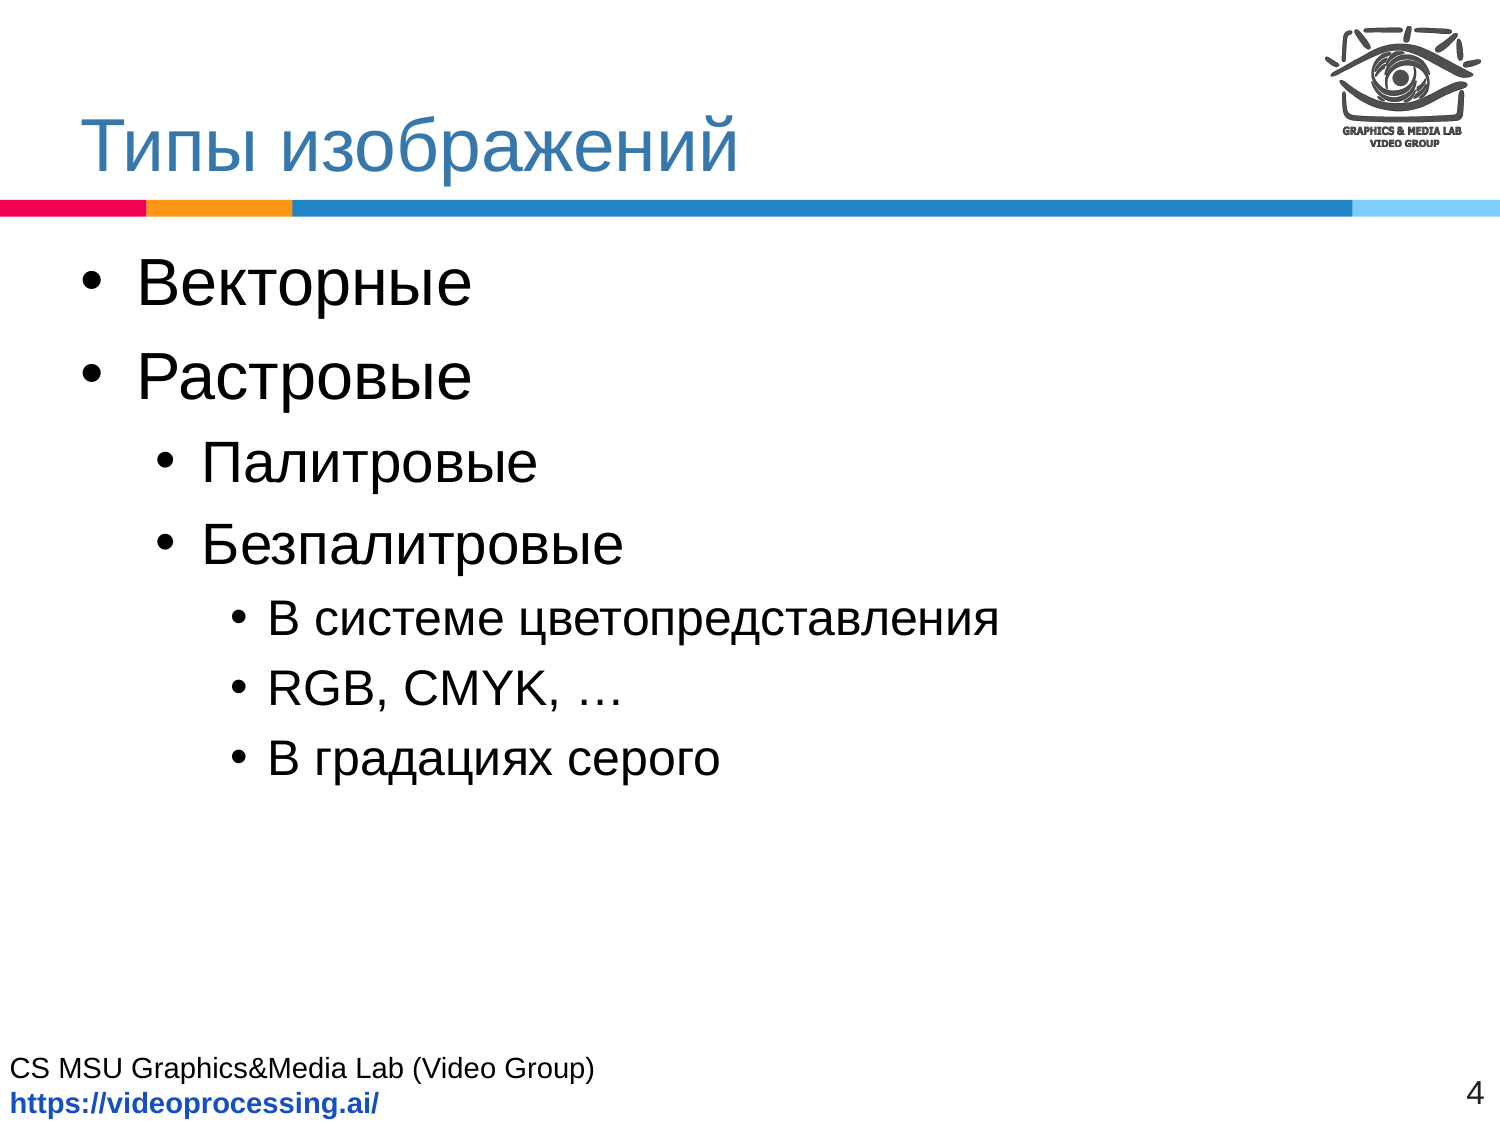

# Типы изображений
Векторные
Растровые
Палитровые
Безпалитровые
В системе цветопредставления
RGB, CMYK, …
В градациях серого
4